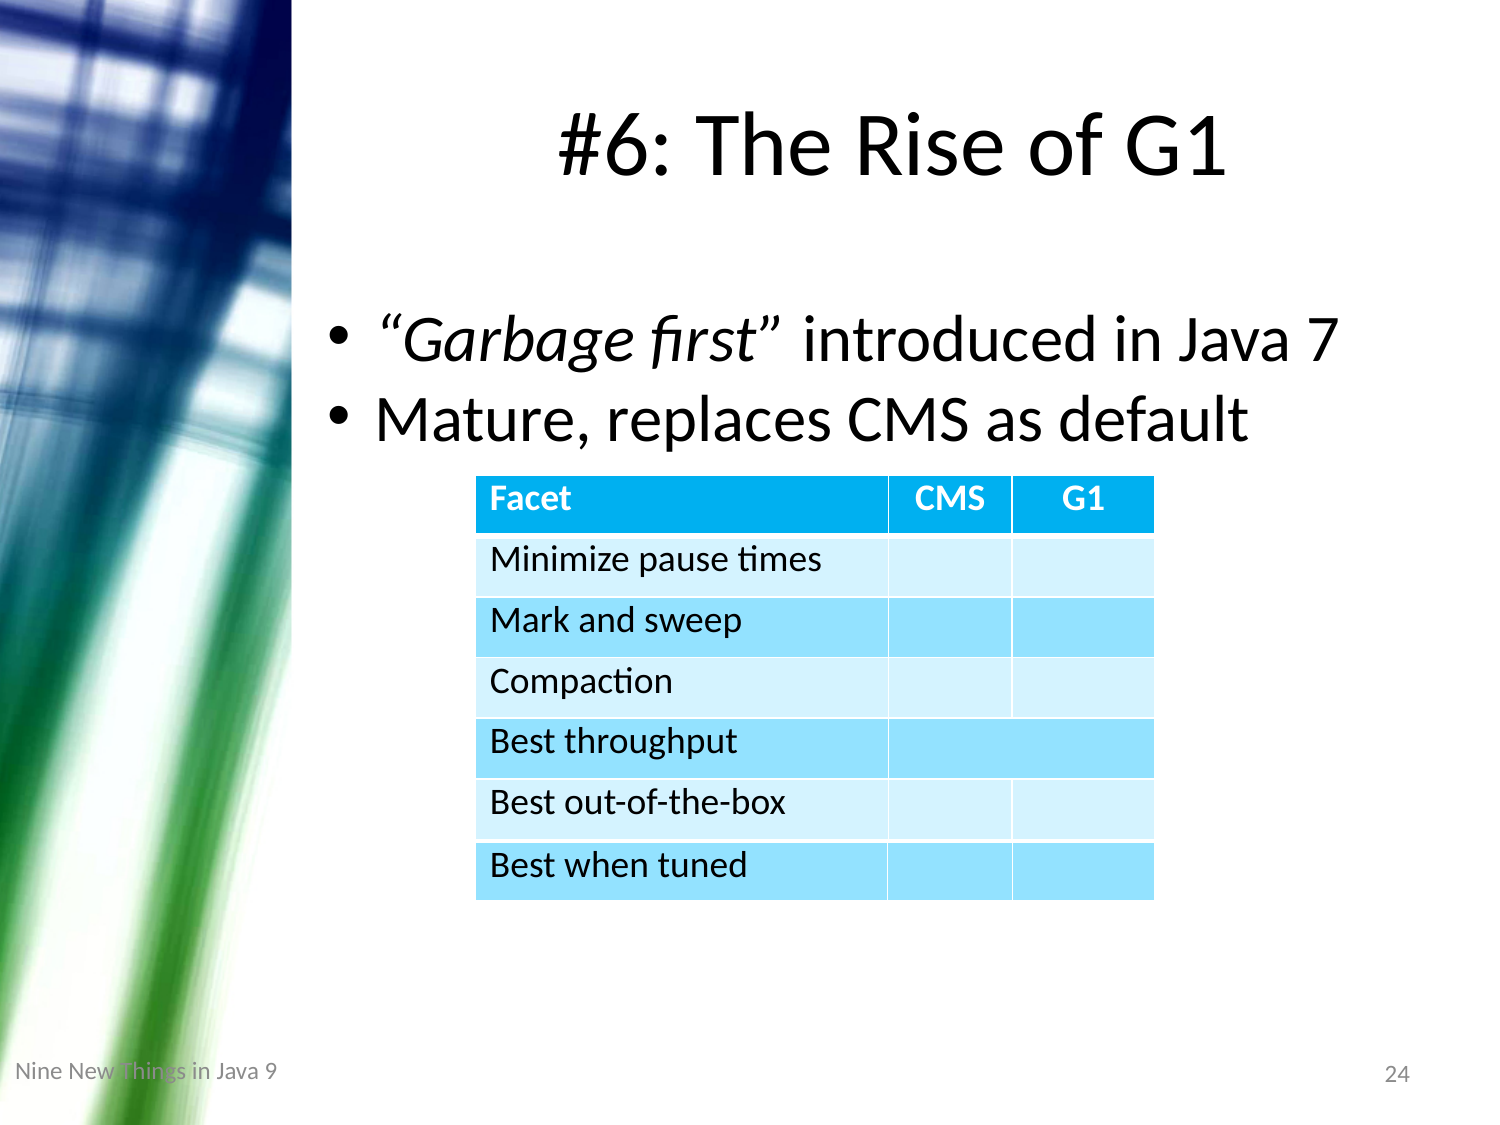

# #6: The Rise of G1
“Garbage first” introduced in Java 7
Mature, replaces CMS as default

| Facet | CMS | G1 |
| --- | --- | --- |
| Minimize pause times |  |  |
| Mark and sweep |  |  |
| Compaction |  |  |
| Best throughput | Parallel |  |
| Best out-of-the-box |  |  |

| Best when tuned |  |  |
| --- | --- | --- |

Nine New Things in Java 9
24